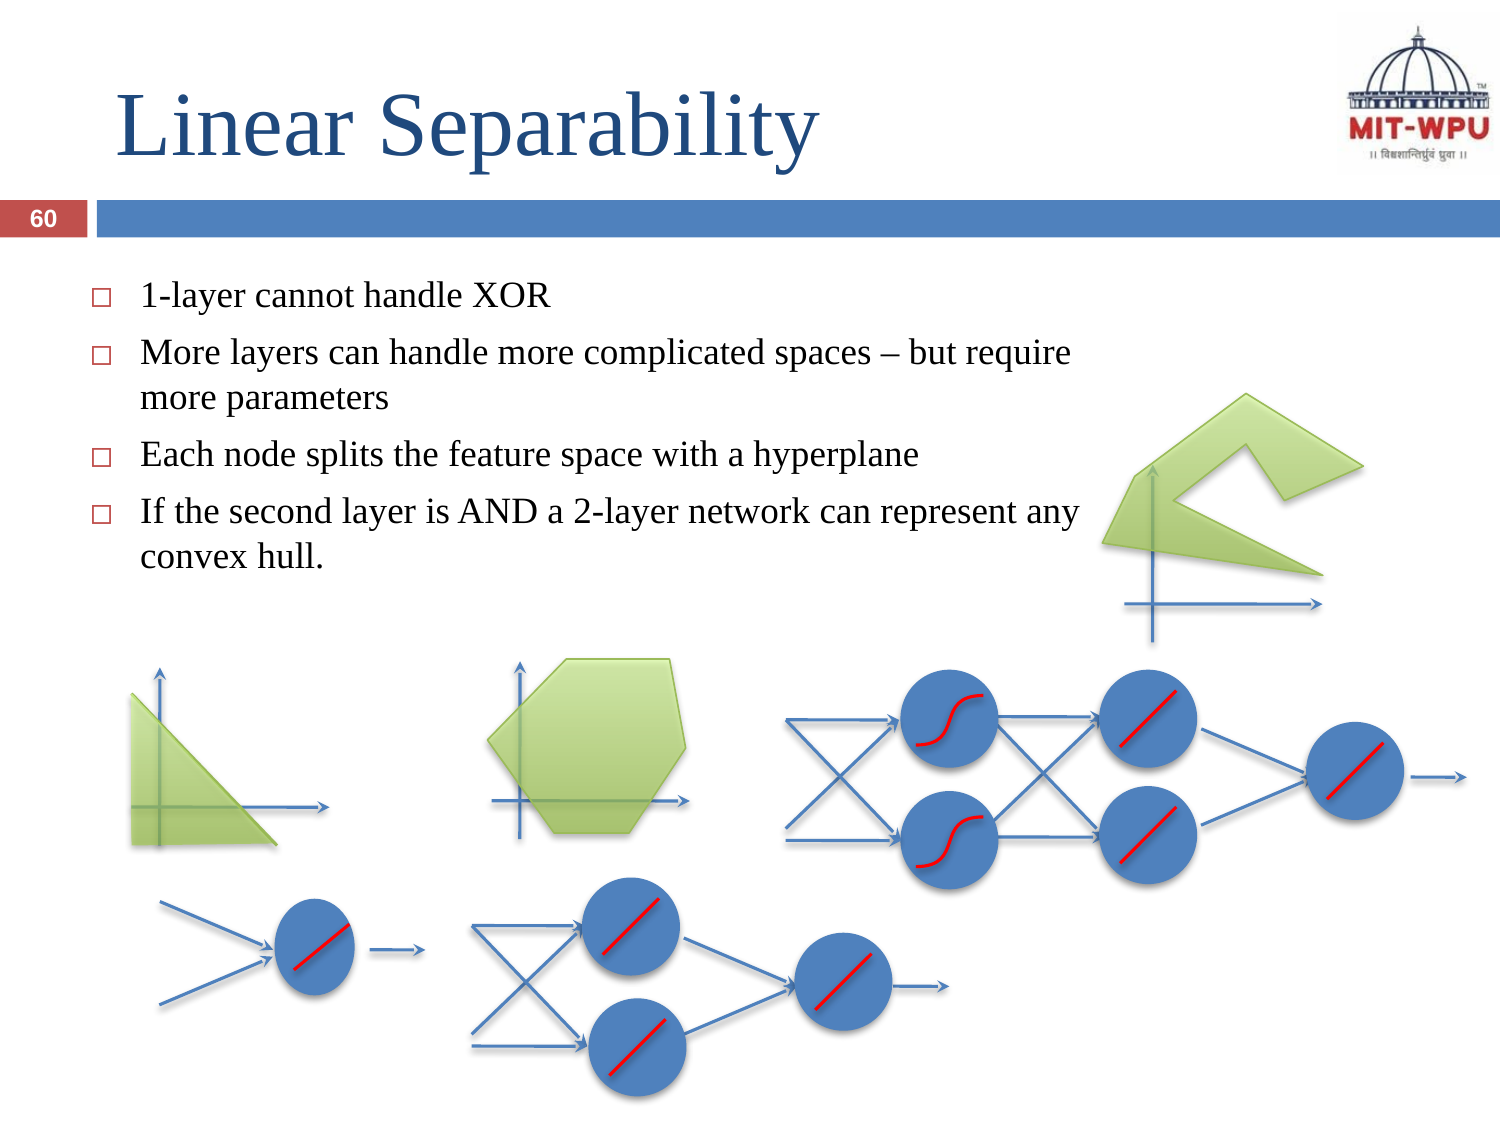

# Linear Separability
60
1-layer cannot handle XOR
More layers can handle more complicated spaces – but require more parameters
Each node splits the feature space with a hyperplane
If the second layer is AND a 2-layer network can represent any convex hull.